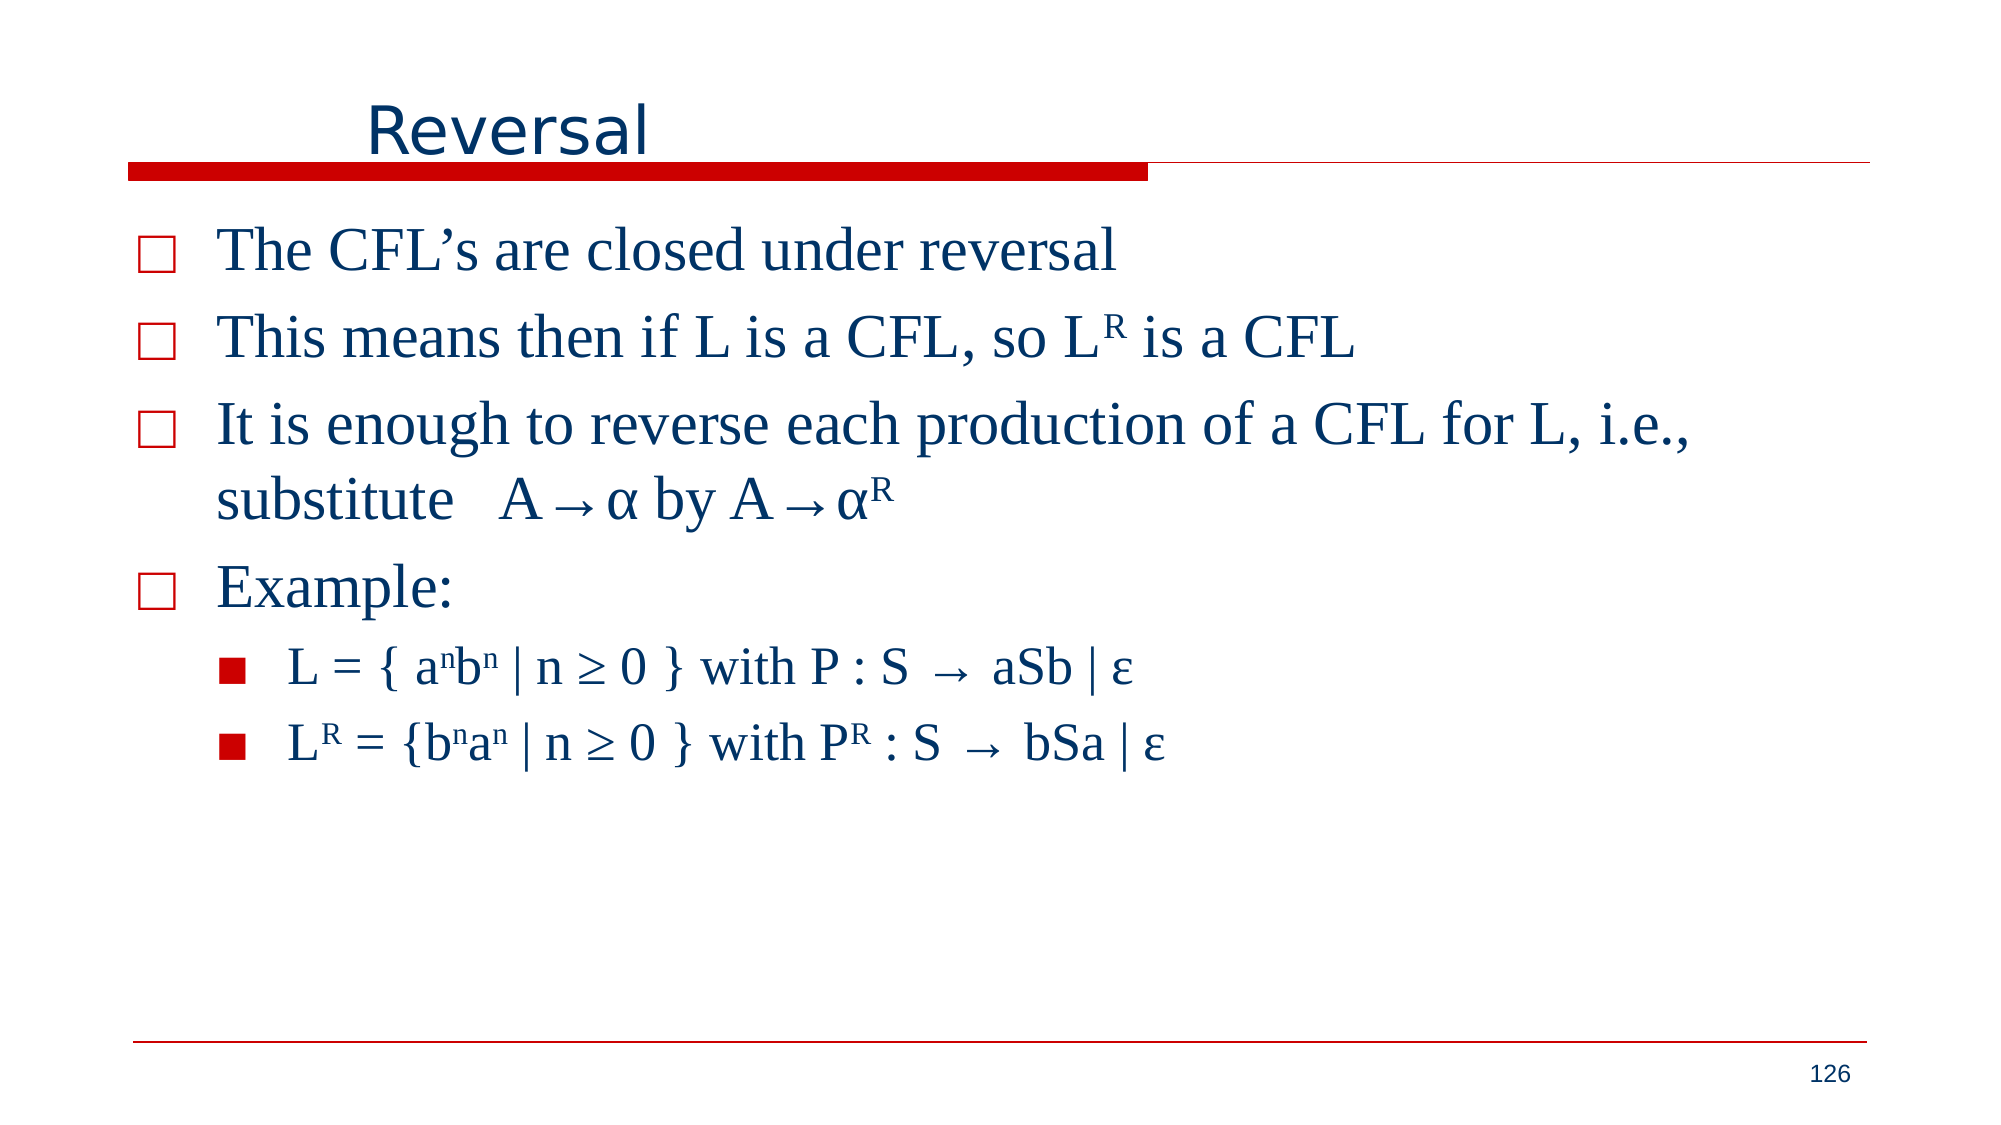

# Reversal
The CFL’s are closed under reversal
This means then if L is a CFL, so LR is a CFL
It is enough to reverse each production of a CFL for L, i.e., substitute   A→α by A→αR
Example:
L = { anbn | n ≥ 0 } with P : S → aSb | ε
LR = {bnan | n ≥ 0 } with PR : S → bSa | ε
126